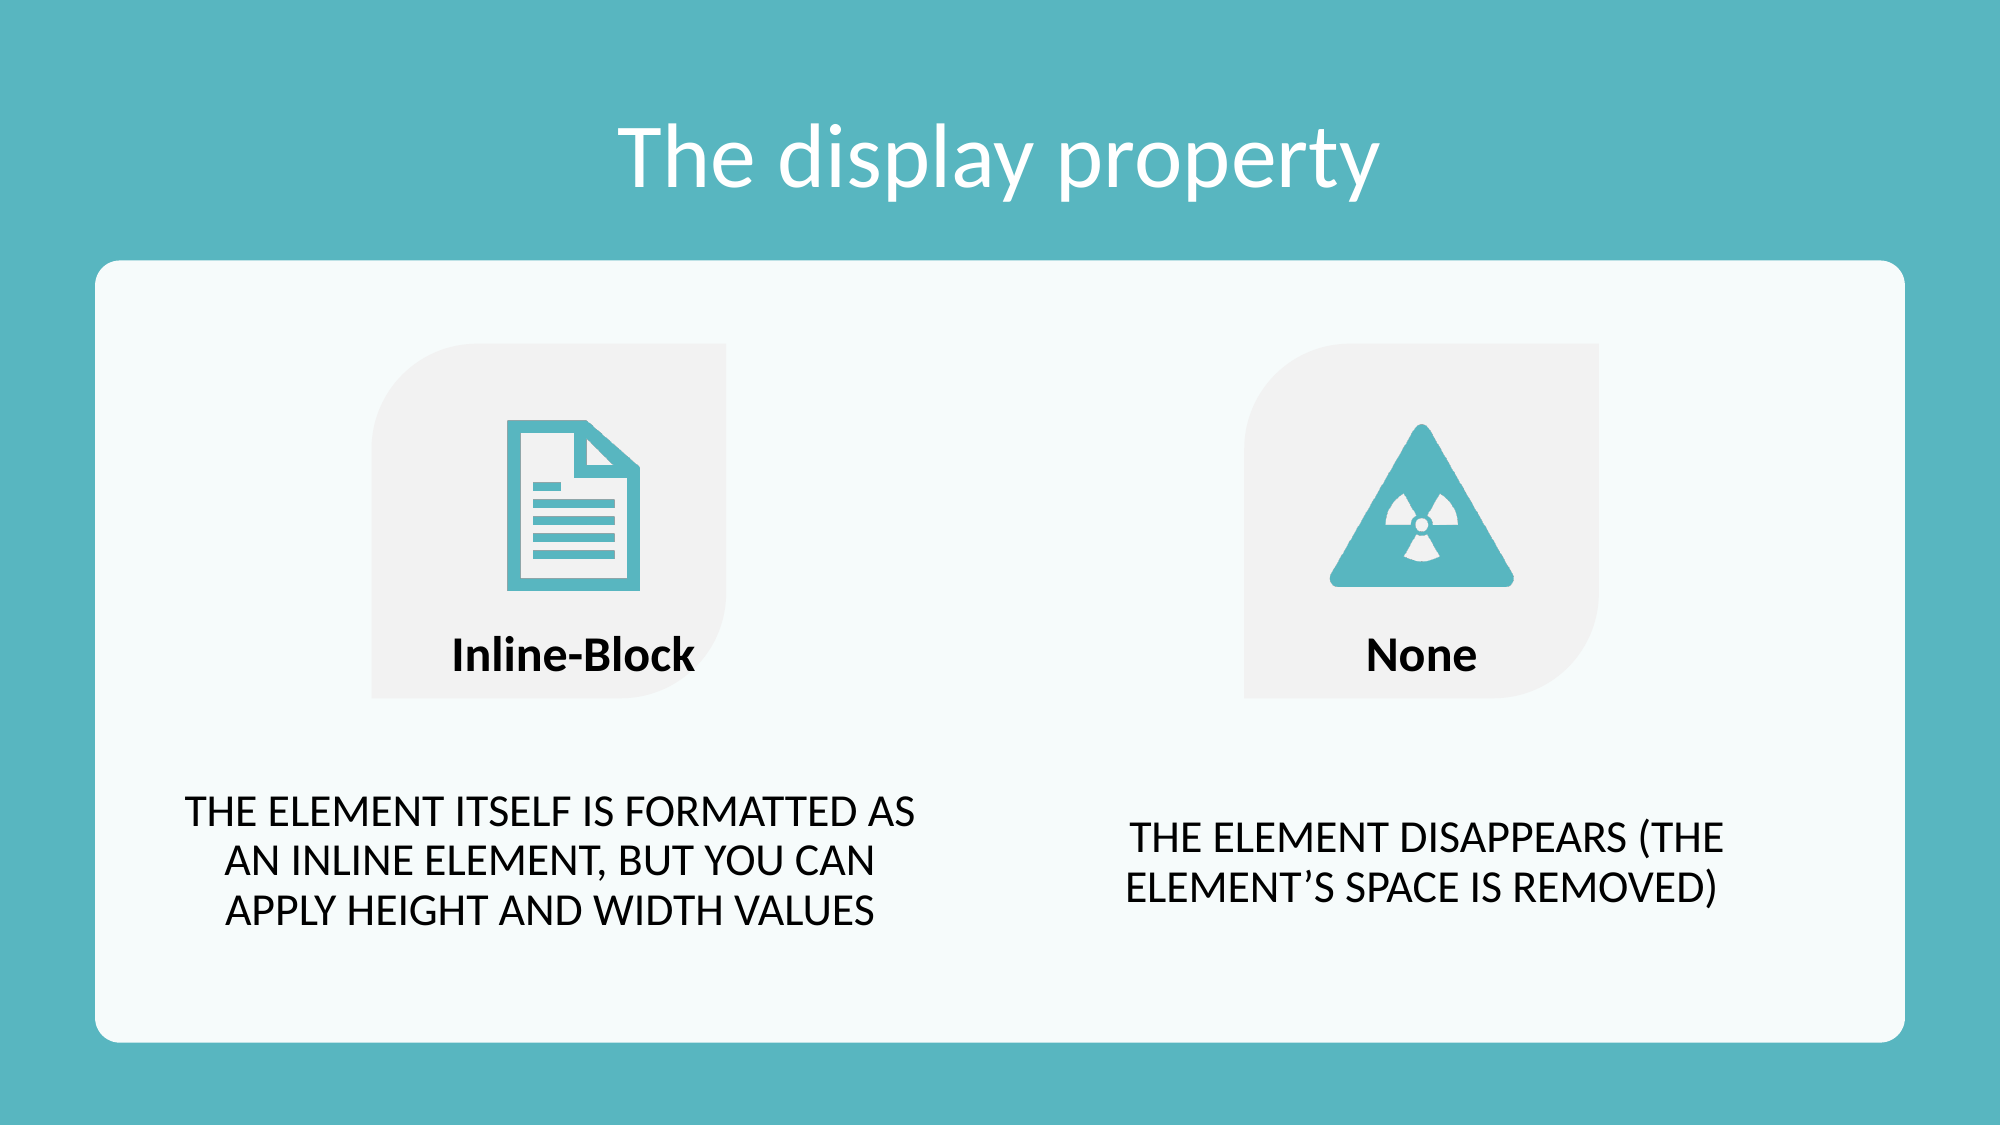

# The display property

The element itself is formatted as an inline element, but you can apply height and width values
 The element disappears (the element’s space is removed)
Inline-Block
None